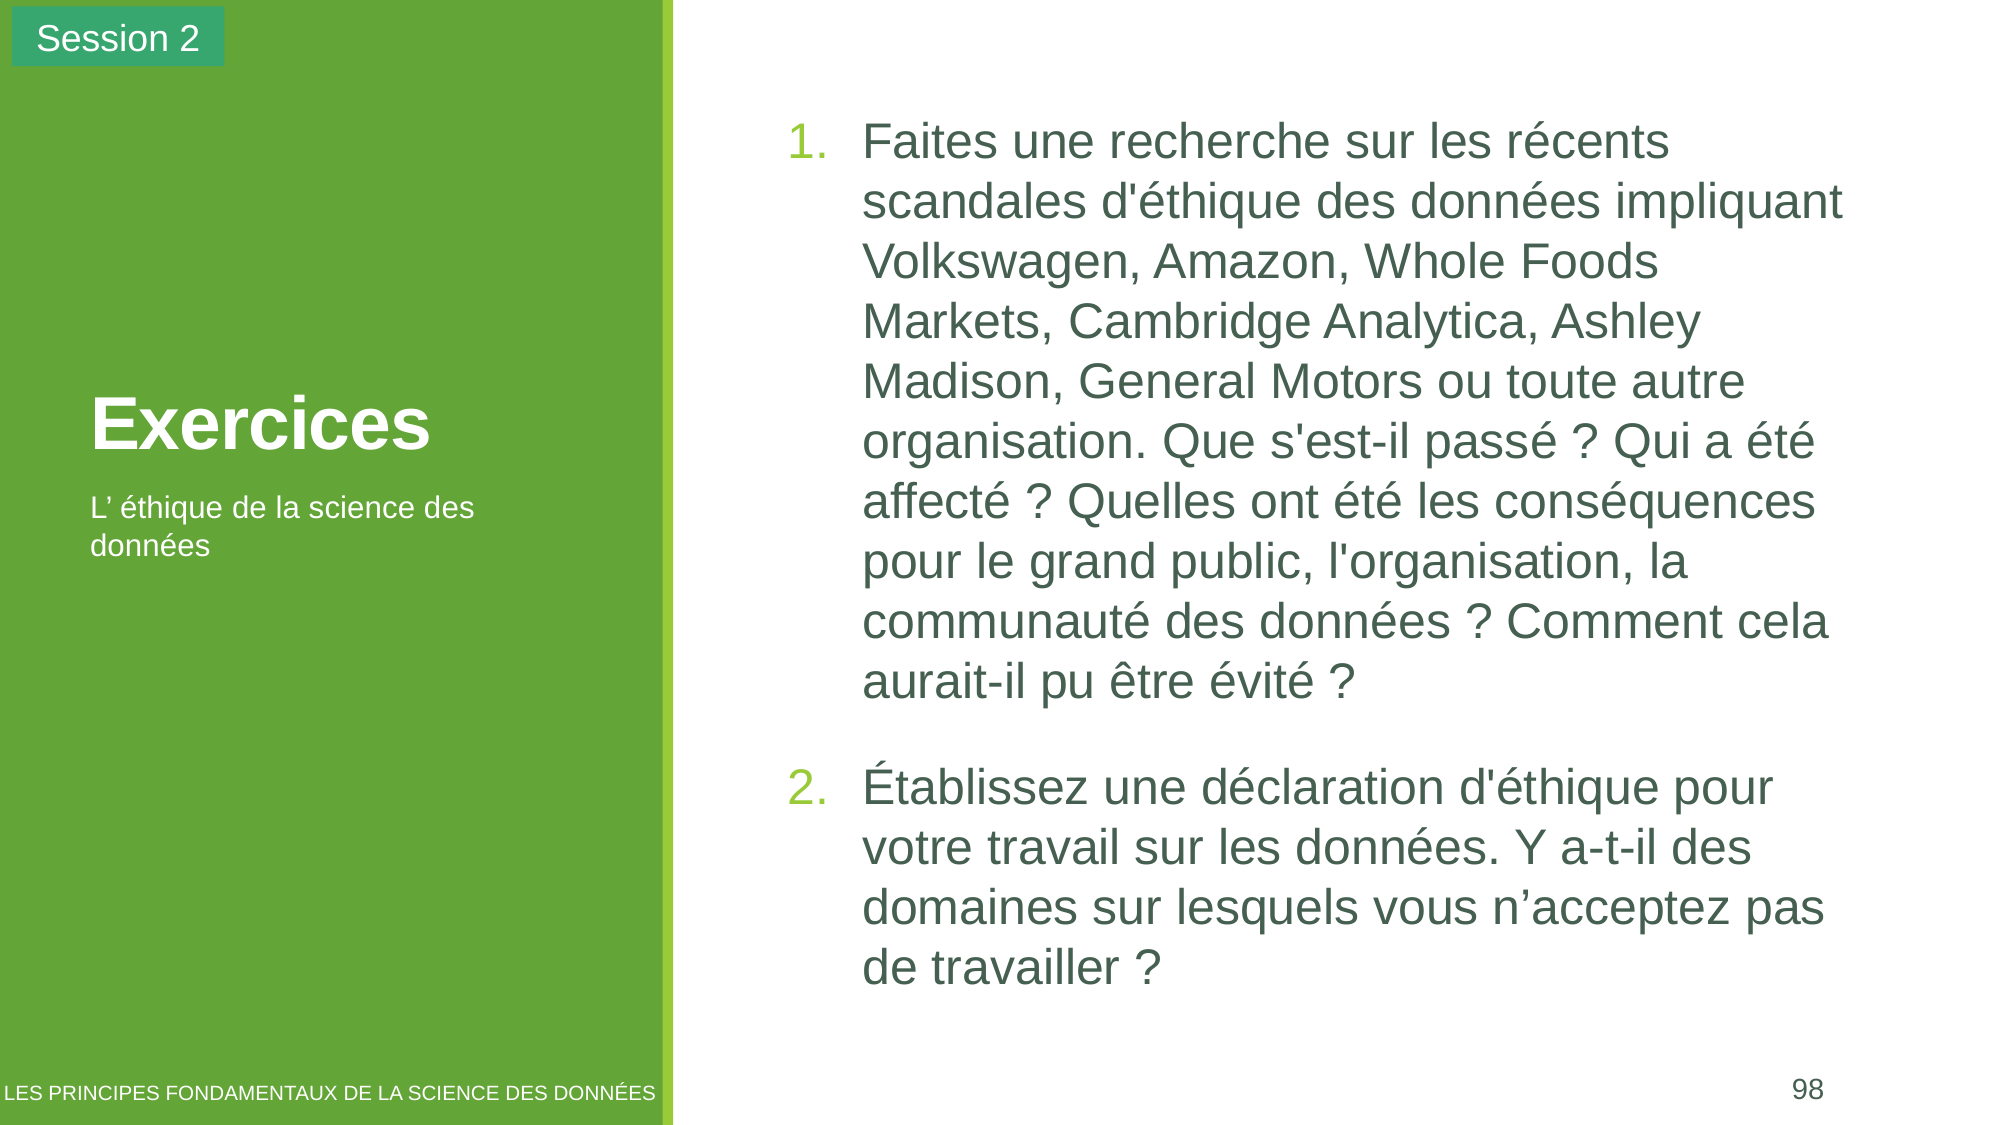

Session 2
# Exercices
Faites une recherche sur les récents scandales d'éthique des données impliquant Volkswagen, Amazon, Whole Foods Markets, Cambridge Analytica, Ashley Madison, General Motors ou toute autre organisation. Que s'est-il passé ? Qui a été affecté ? Quelles ont été les conséquences pour le grand public, l'organisation, la communauté des données ? Comment cela aurait-il pu être évité ?
Établissez une déclaration d'éthique pour votre travail sur les données. Y a-t-il des domaines sur lesquels vous n’acceptez pas de travailler ?

L’ éthique de la science des données
98
LES PRINCIPES FONDAMENTAUX DE LA SCIENCE DES DONNÉES